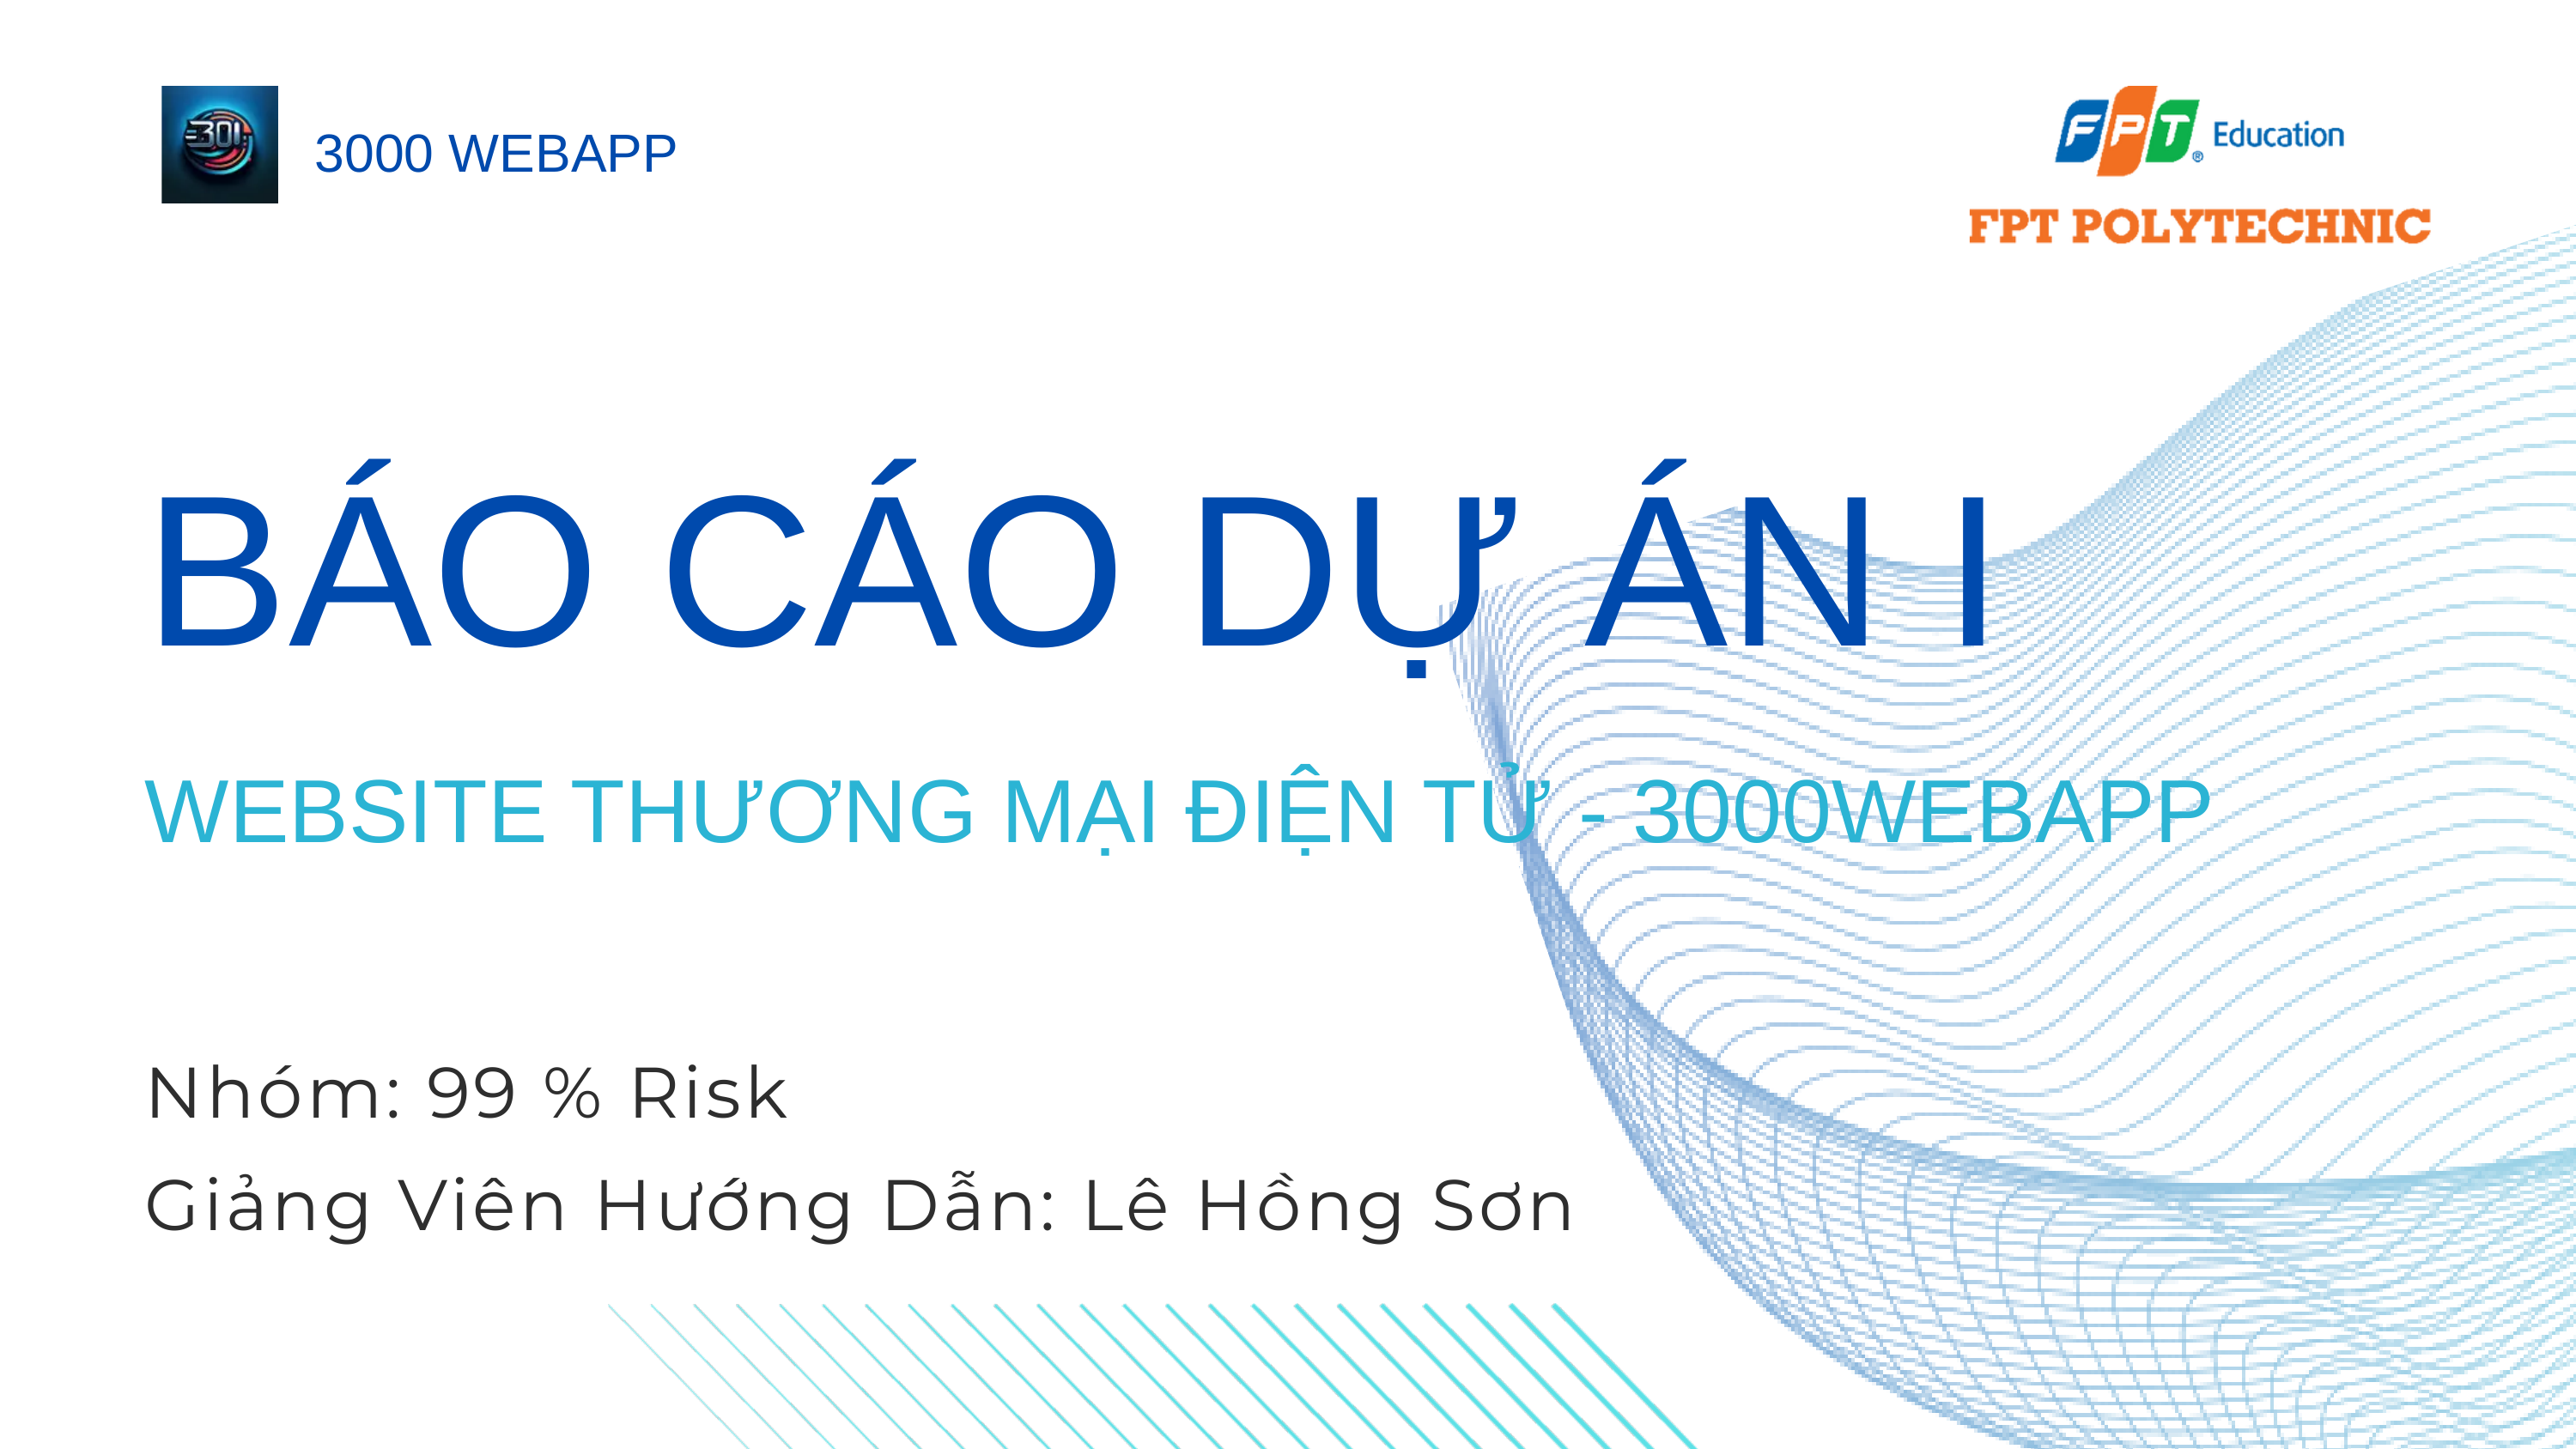

3000 WEBAPP

BÁO CÁO DỰ ÁN I
WEBSITE THƯƠNG MẠI ĐIỆN TỬ - 3000WEBAPP
Nhóm: 99 % Risk
Giảng Viên Hướng Dẫn: Lê Hồng Sơn